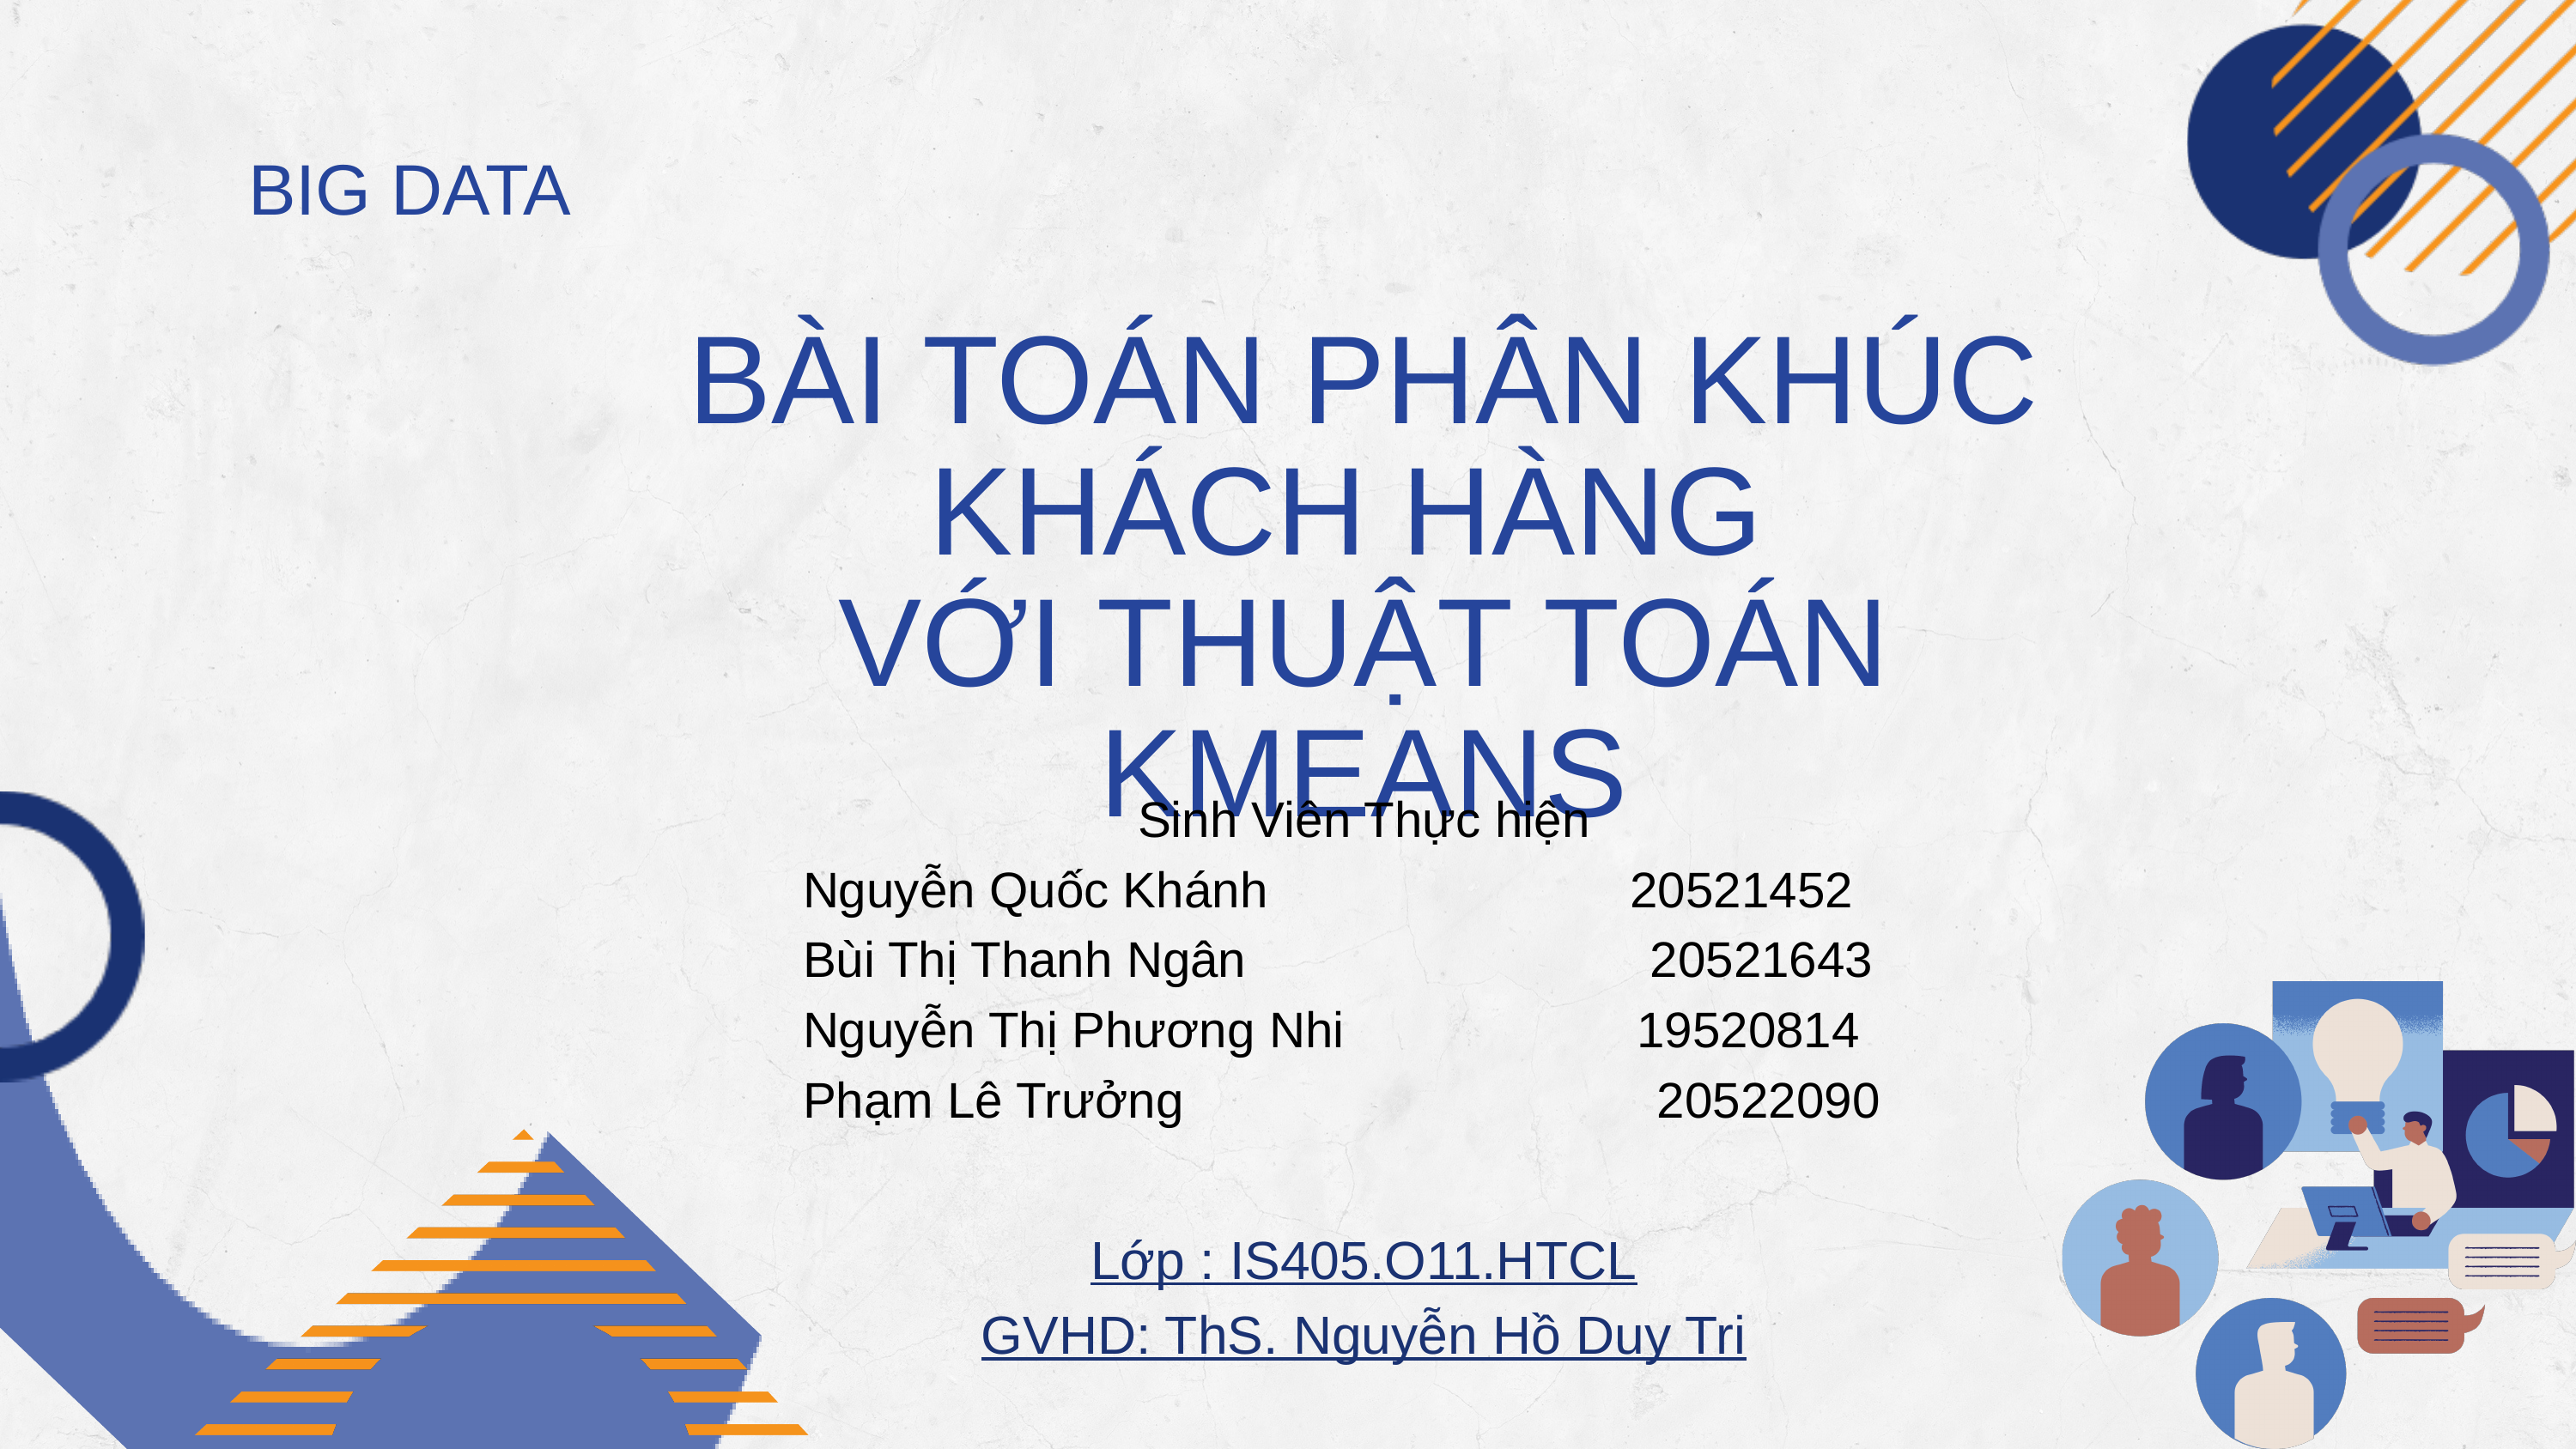

BIG DATA
BÀI TOÁN PHÂN KHÚC KHÁCH HÀNG
VỚI THUẬT TOÁN KMEANS
Sinh Viên Thực hiện
Nguyễn Quốc Khánh                          20521452
Bùi Thị Thanh Ngân                             20521643
Nguyễn Thị Phương Nhi                     19520814
Phạm Lê Trưởng                                  20522090

Lớp : IS405.O11.HTCL
GVHD: ThS. Nguyễn Hồ Duy Tri